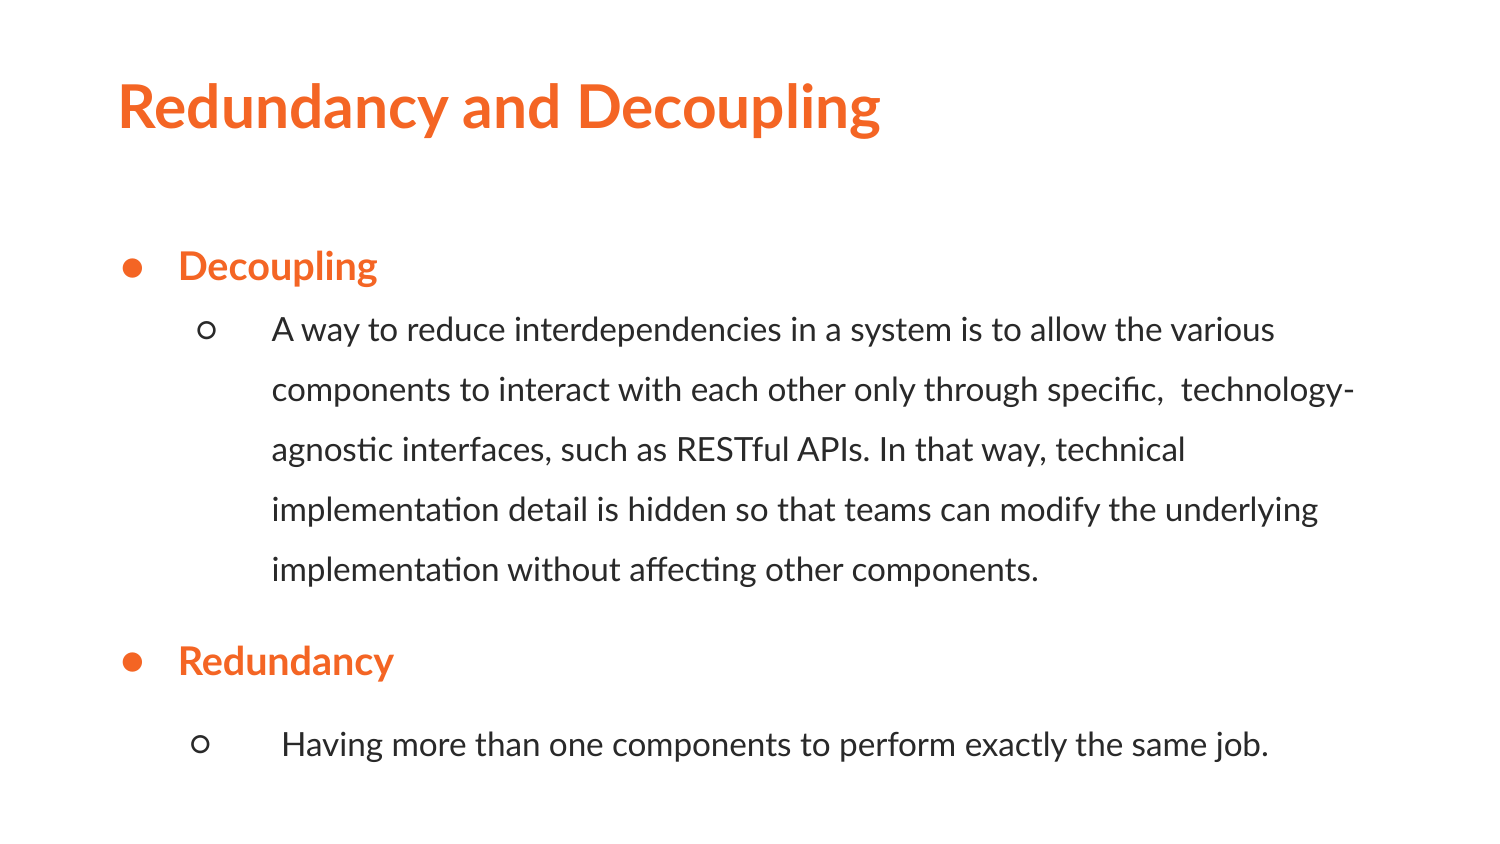

Redundancy and Decoupling
Decoupling
A way to reduce interdependencies in a system is to allow the various components to interact with each other only through specific,  technology-agnostic interfaces, such as RESTful APIs. In that way, technical implementation detail is hidden so that teams can modify the underlying implementation without affecting other components.
Redundancy
Having more than one components to perform exactly the same job.